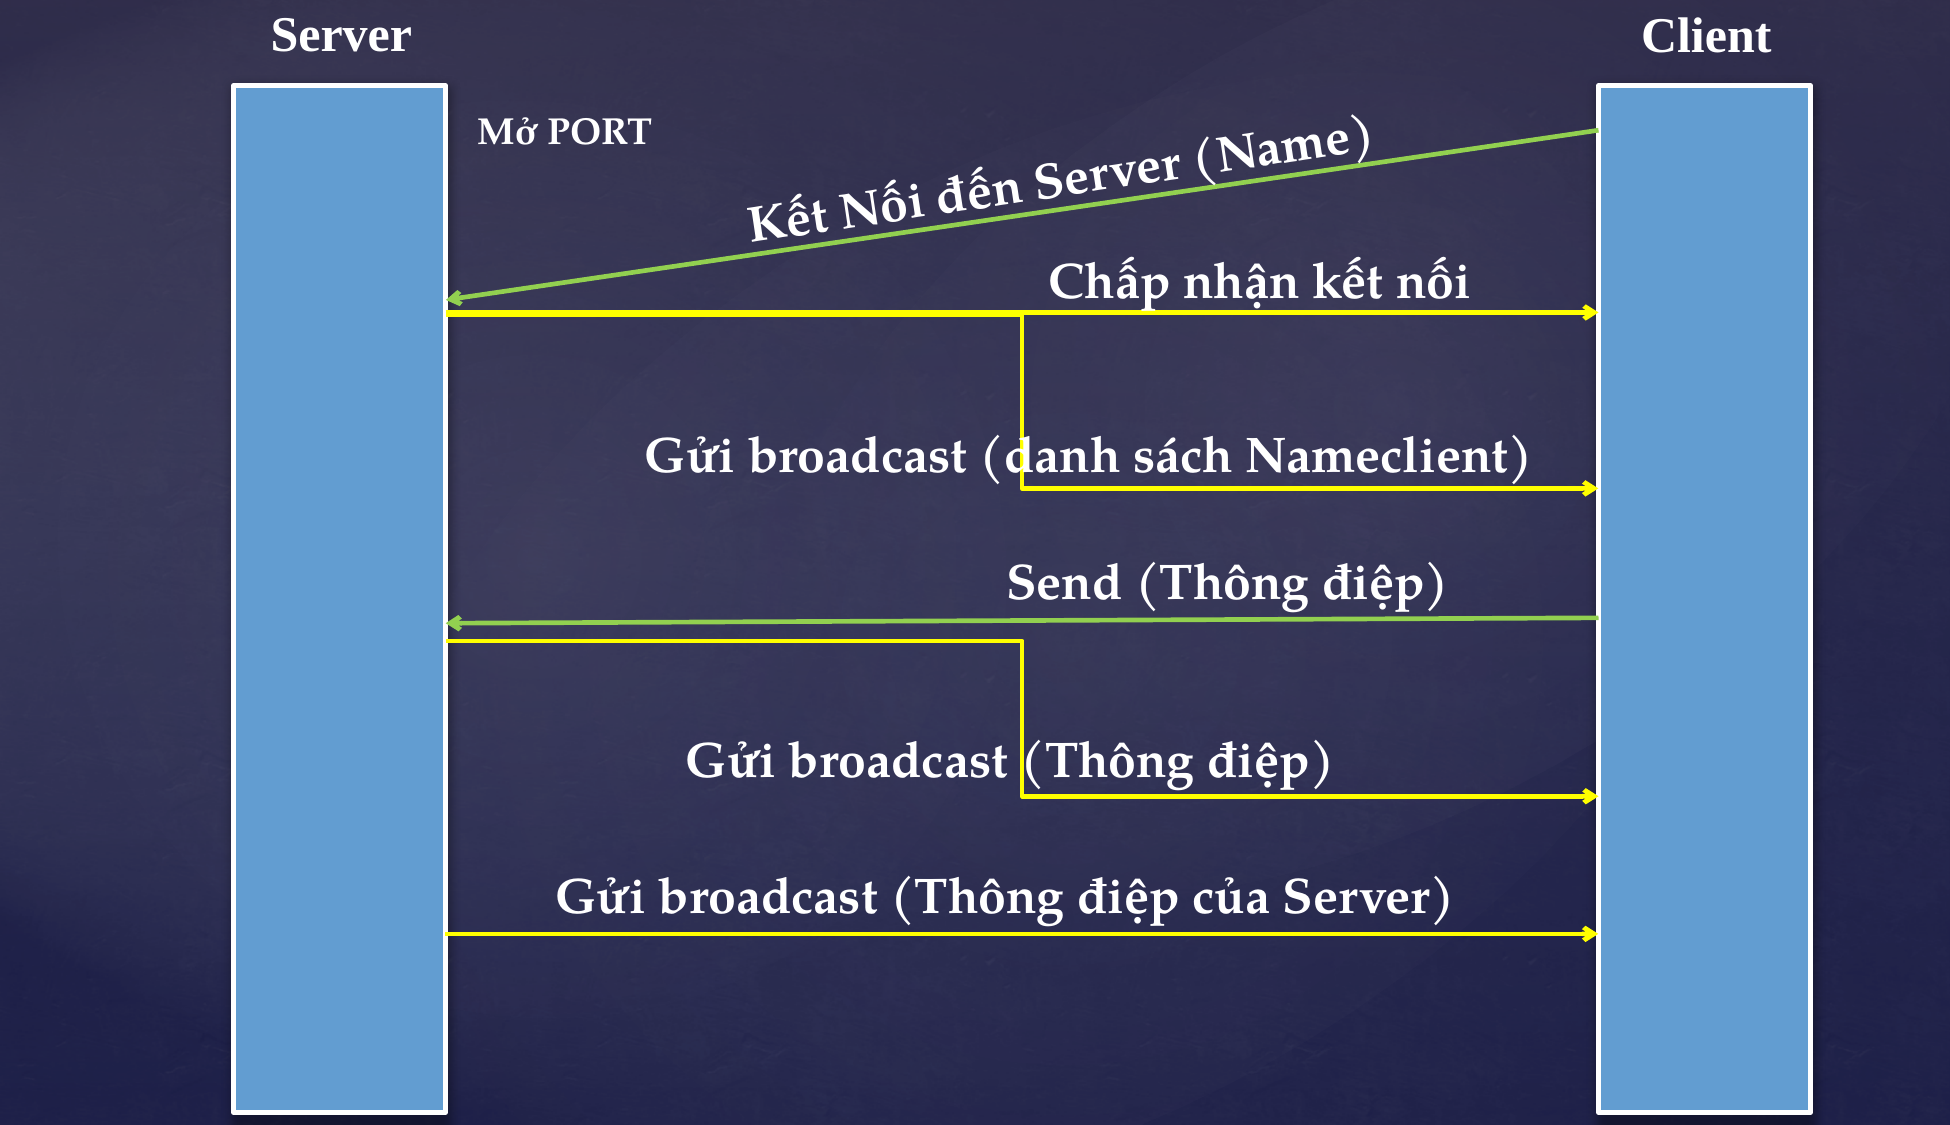

Server
Client

Mở PORT
Kết Nối đến Server (Name)
Chấp nhận kết nối
Gửi broadcast (danh sách Nameclient)
Send (Thông điệp)
Gửi broadcast (Thông điệp)
Gửi broadcast (Thông điệp của Server)